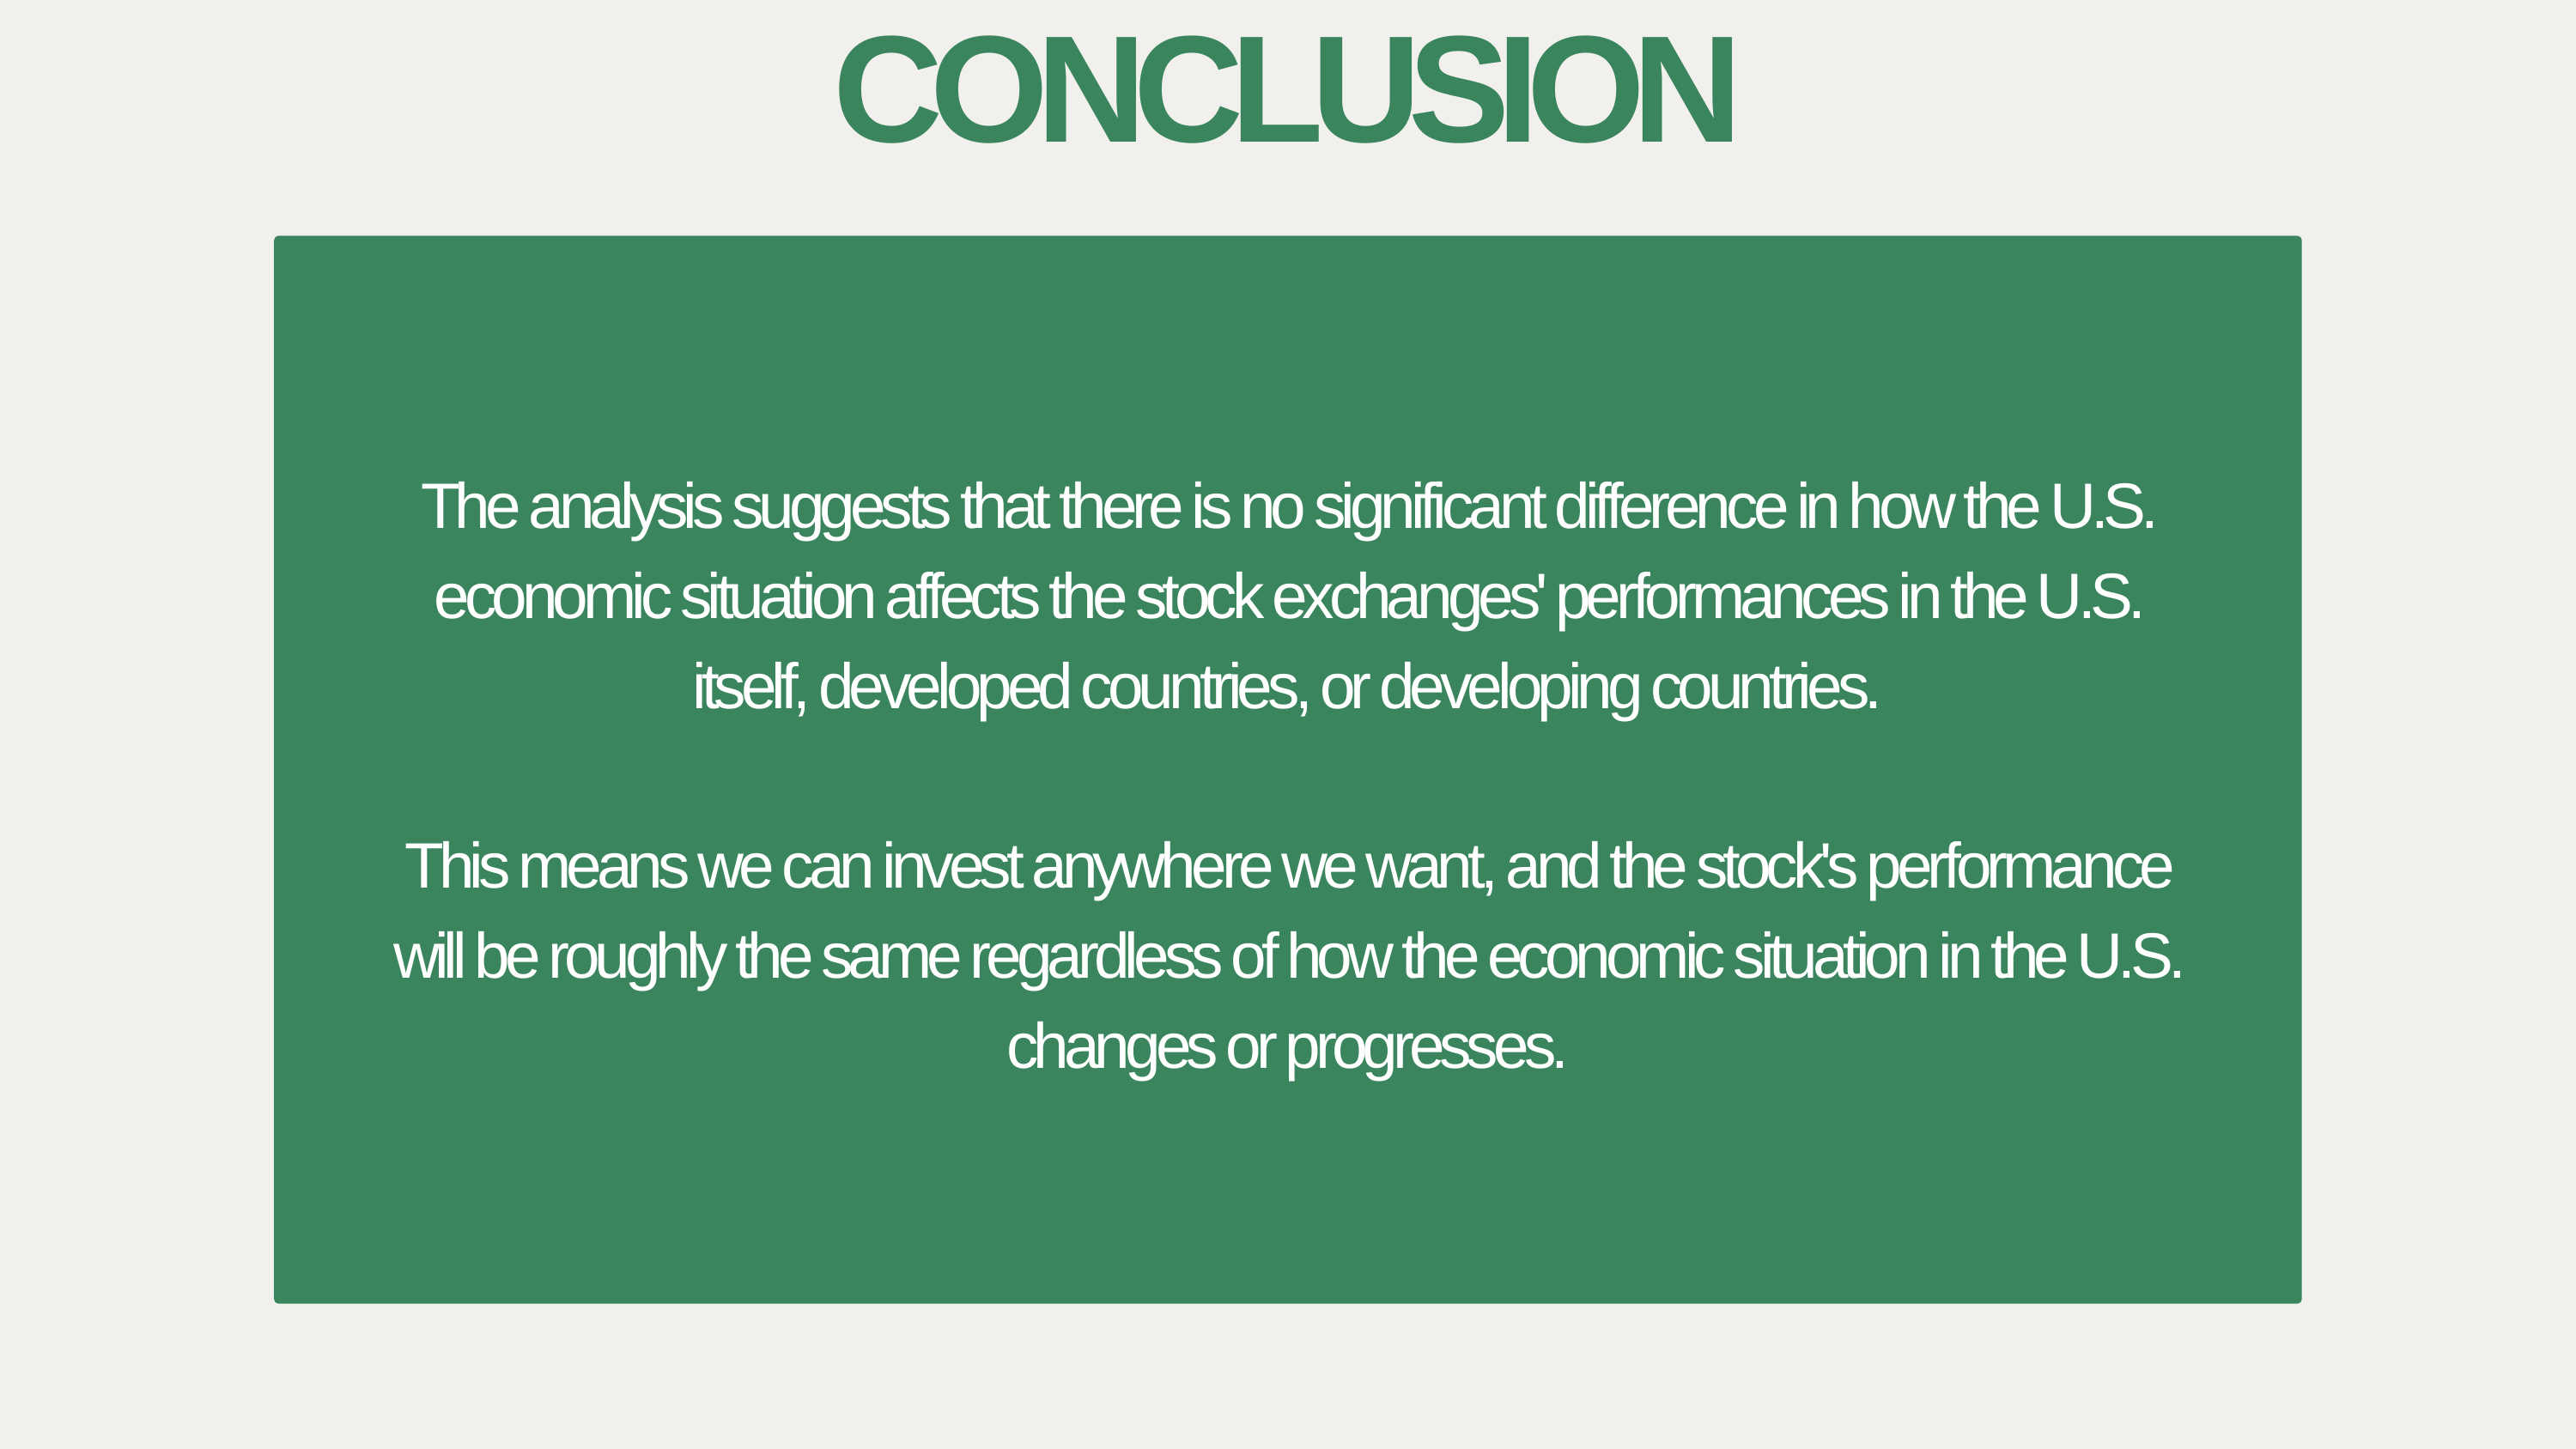

CONCLUSION

The analysis suggests that there is no significant difference in how the U.S. economic situation affects the stock exchanges' performances in the U.S. itself, developed countries, or developing countries.

This means we can invest anywhere we want, and the stock's performance will be roughly the same regardless of how the economic situation in the U.S. changes or progresses.